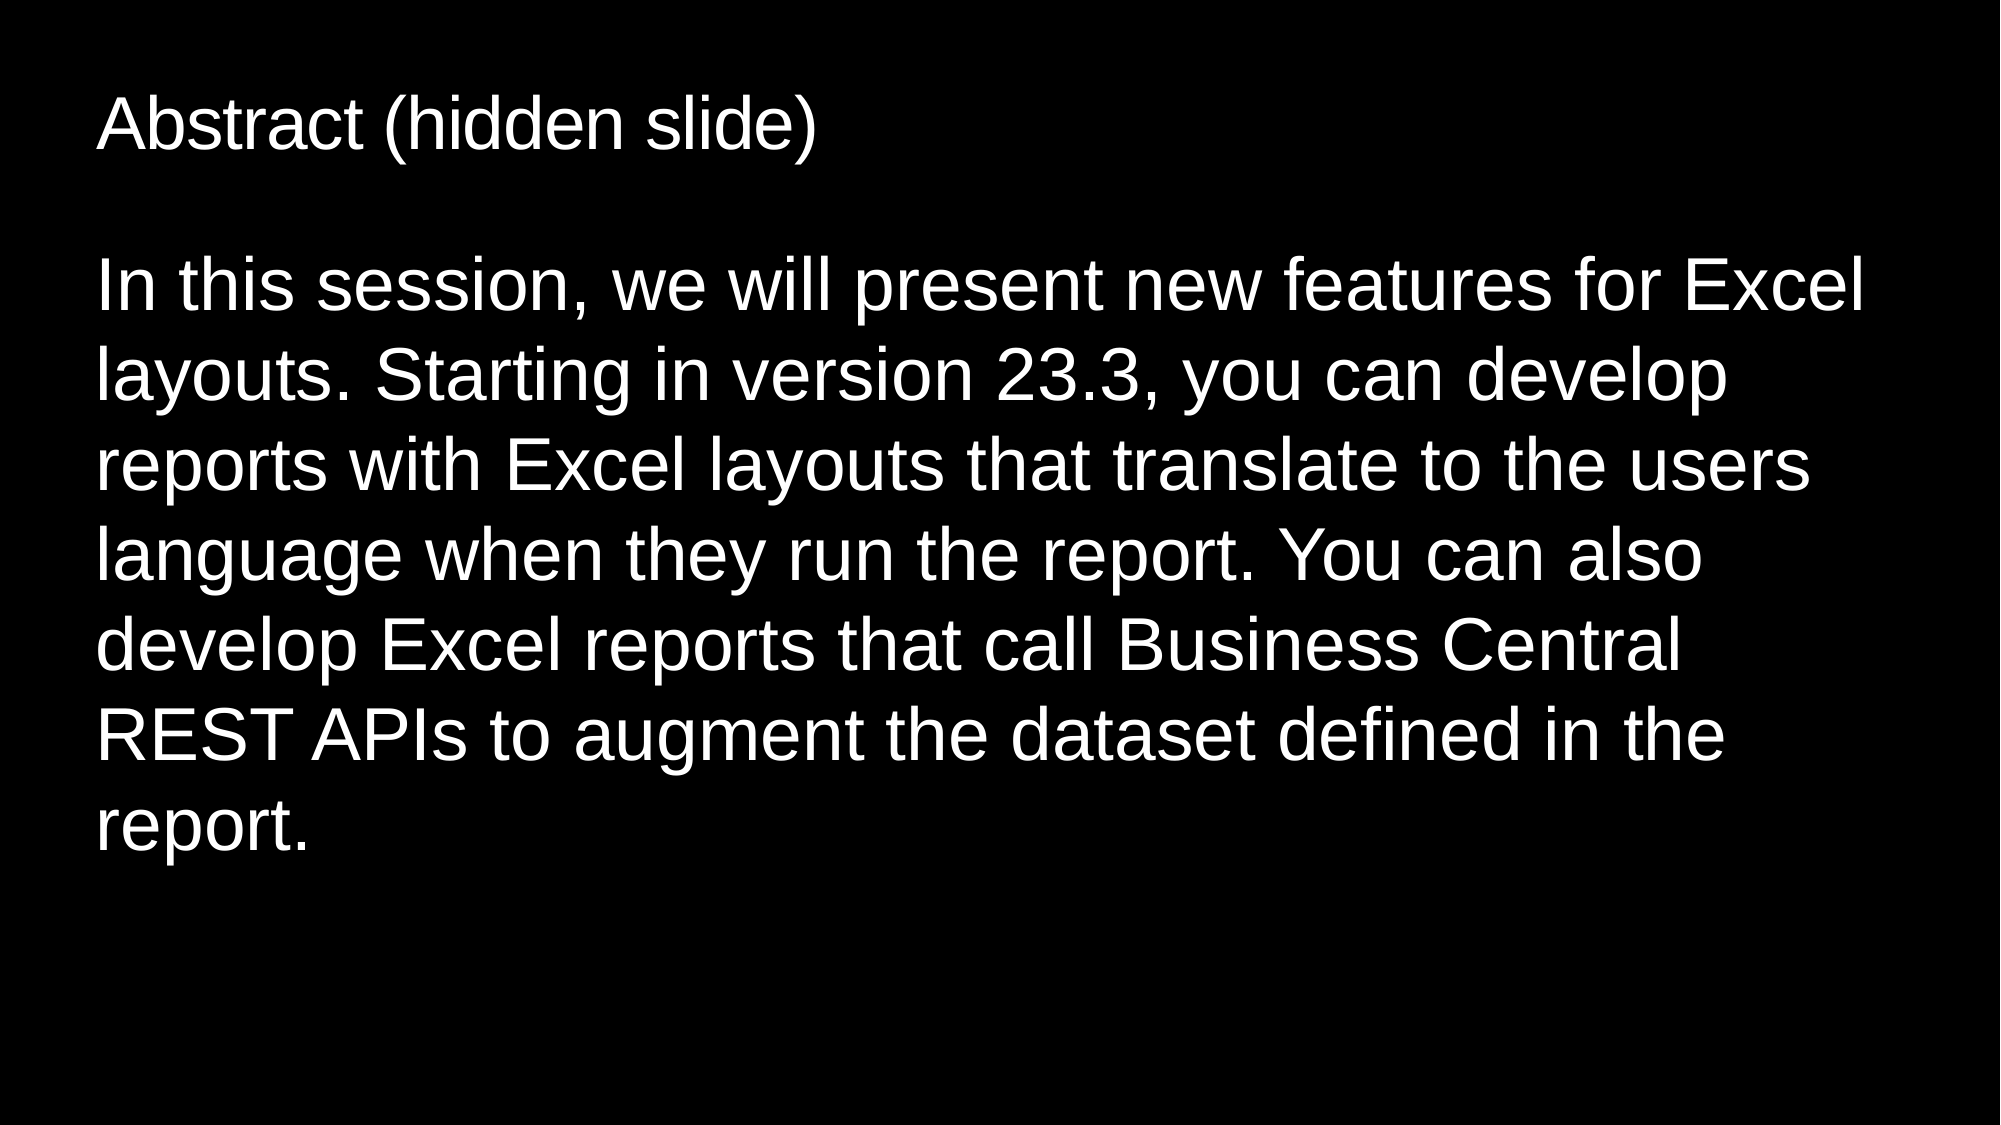

# Abstract (hidden slide)
In this session, we will present new features for Excel layouts. Starting in version 23.3, you can develop reports with Excel layouts that translate to the users language when they run the report. You can also develop Excel reports that call Business Central REST APIs to augment the dataset defined in the report.